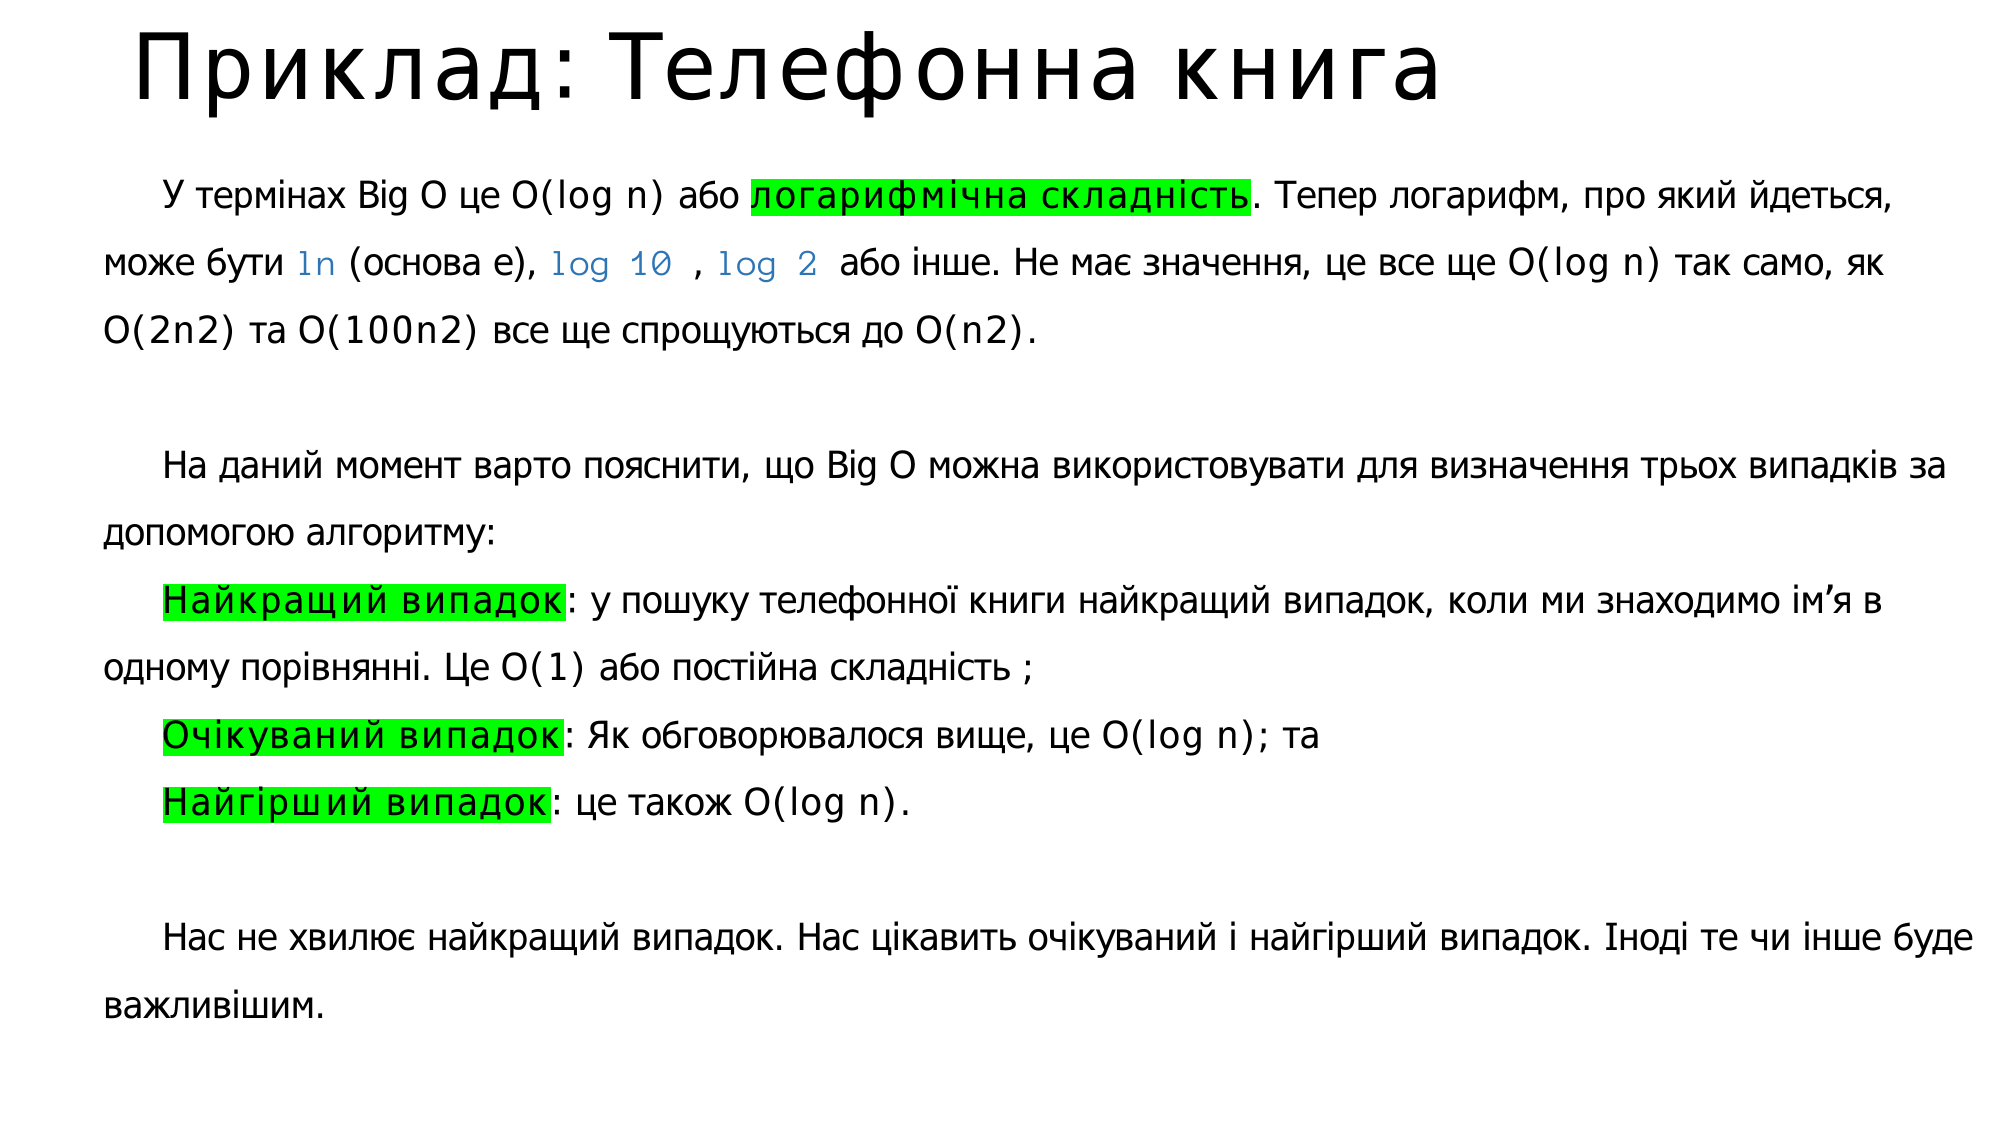

# Приклад: Телефонна книга
У термінах Big O це O(log n) або логарифмічна складність. Тепер логарифм, про який йдеться, може бути ln (основа e), log 10 , log 2 або інше. Не має значення, це все ще O(log n) так само, як O(2n2) та O(100n2) все ще спрощуються до O(n2).

На даний момент варто пояснити, що Big O можна використовувати для визначення трьох випадків за допомогою алгоритму:
Найкращий випадок: у пошуку телефонної книги найкращий випадок, коли ми знаходимо ім’я в одному порівнянні. Це O(1) або постійна складність ;
Очікуваний випадок: Як обговорювалося вище, це O(log n); та
Найгірший випадок: це також O(log n).

Нас не хвилює найкращий випадок. Нас цікавить очікуваний і найгірший випадок. Іноді те чи інше буде важливішим.